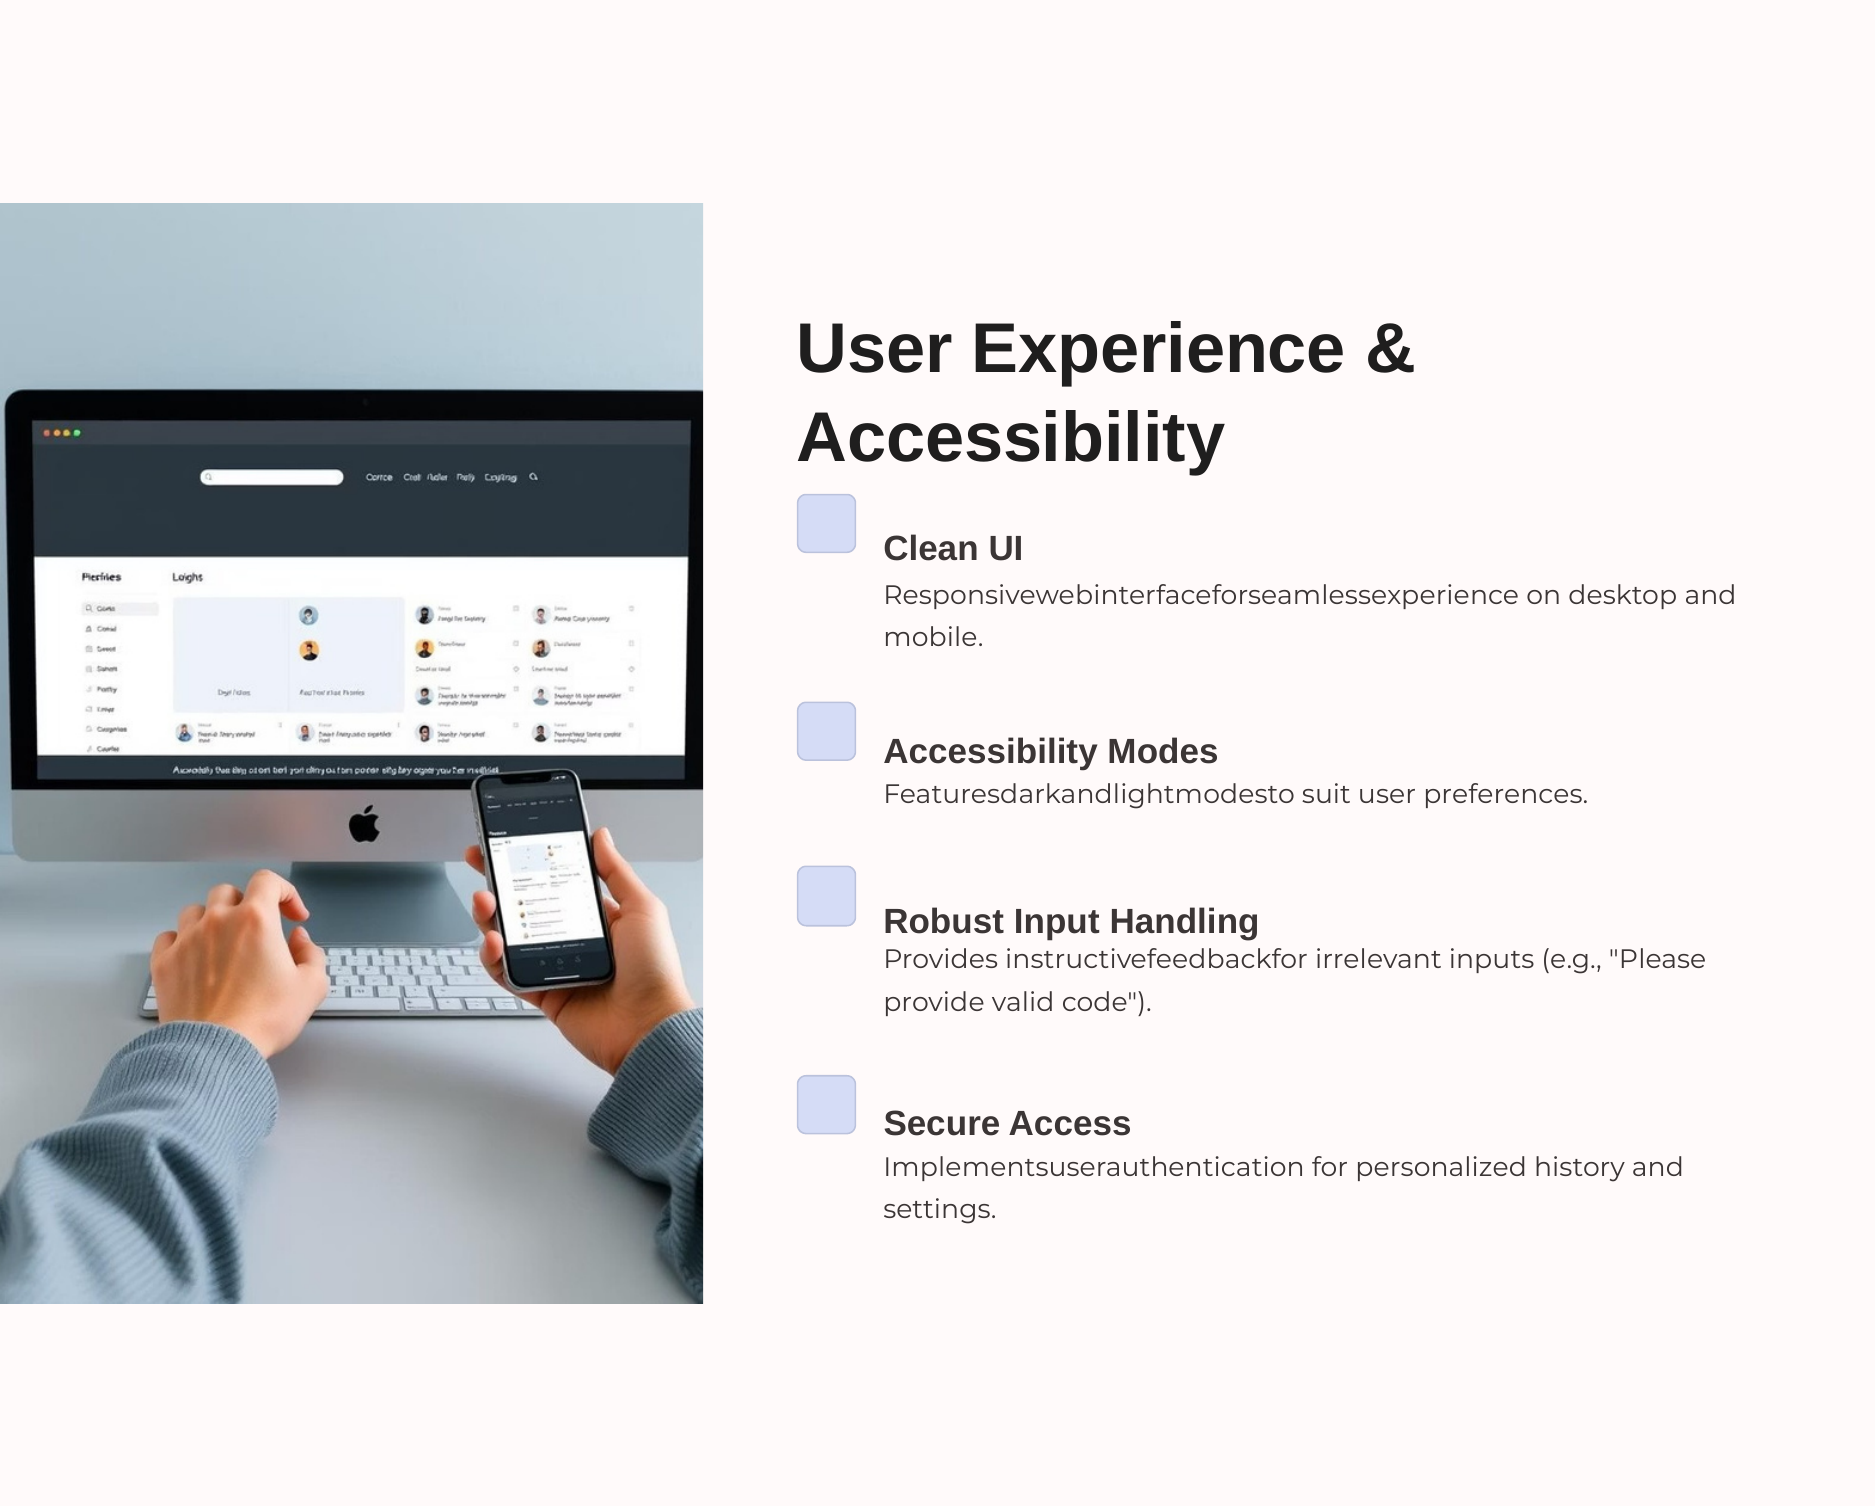

User Experience & Accessibility
Clean UI
Responsivewebinterfaceforseamlessexperience on desktop and mobile.

Accessibility Modes

Featuresdarkandlightmodesto suit user preferences.
Robust Input Handling

Provides instructivefeedbackfor irrelevant inputs (e.g., "Please

provide valid code").

Secure Access

Implementsuserauthentication for personalized history and settings.